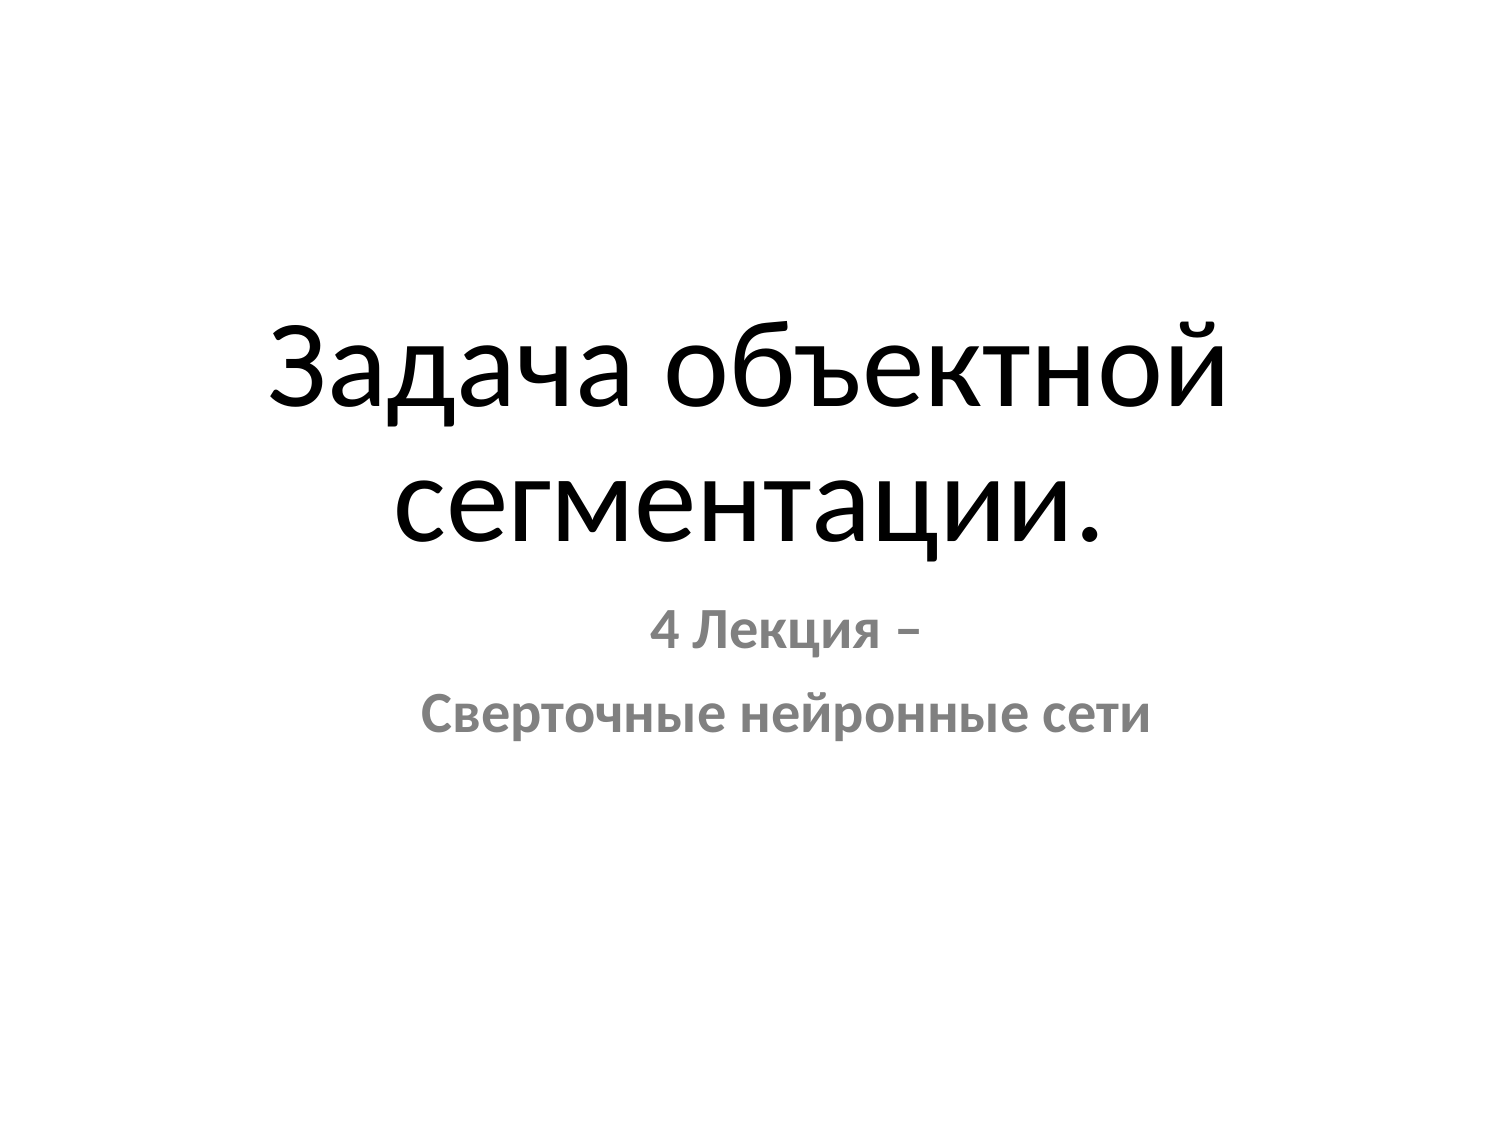

# Задача объектной сегментации.
4 Лекция –
Сверточные нейронные сети